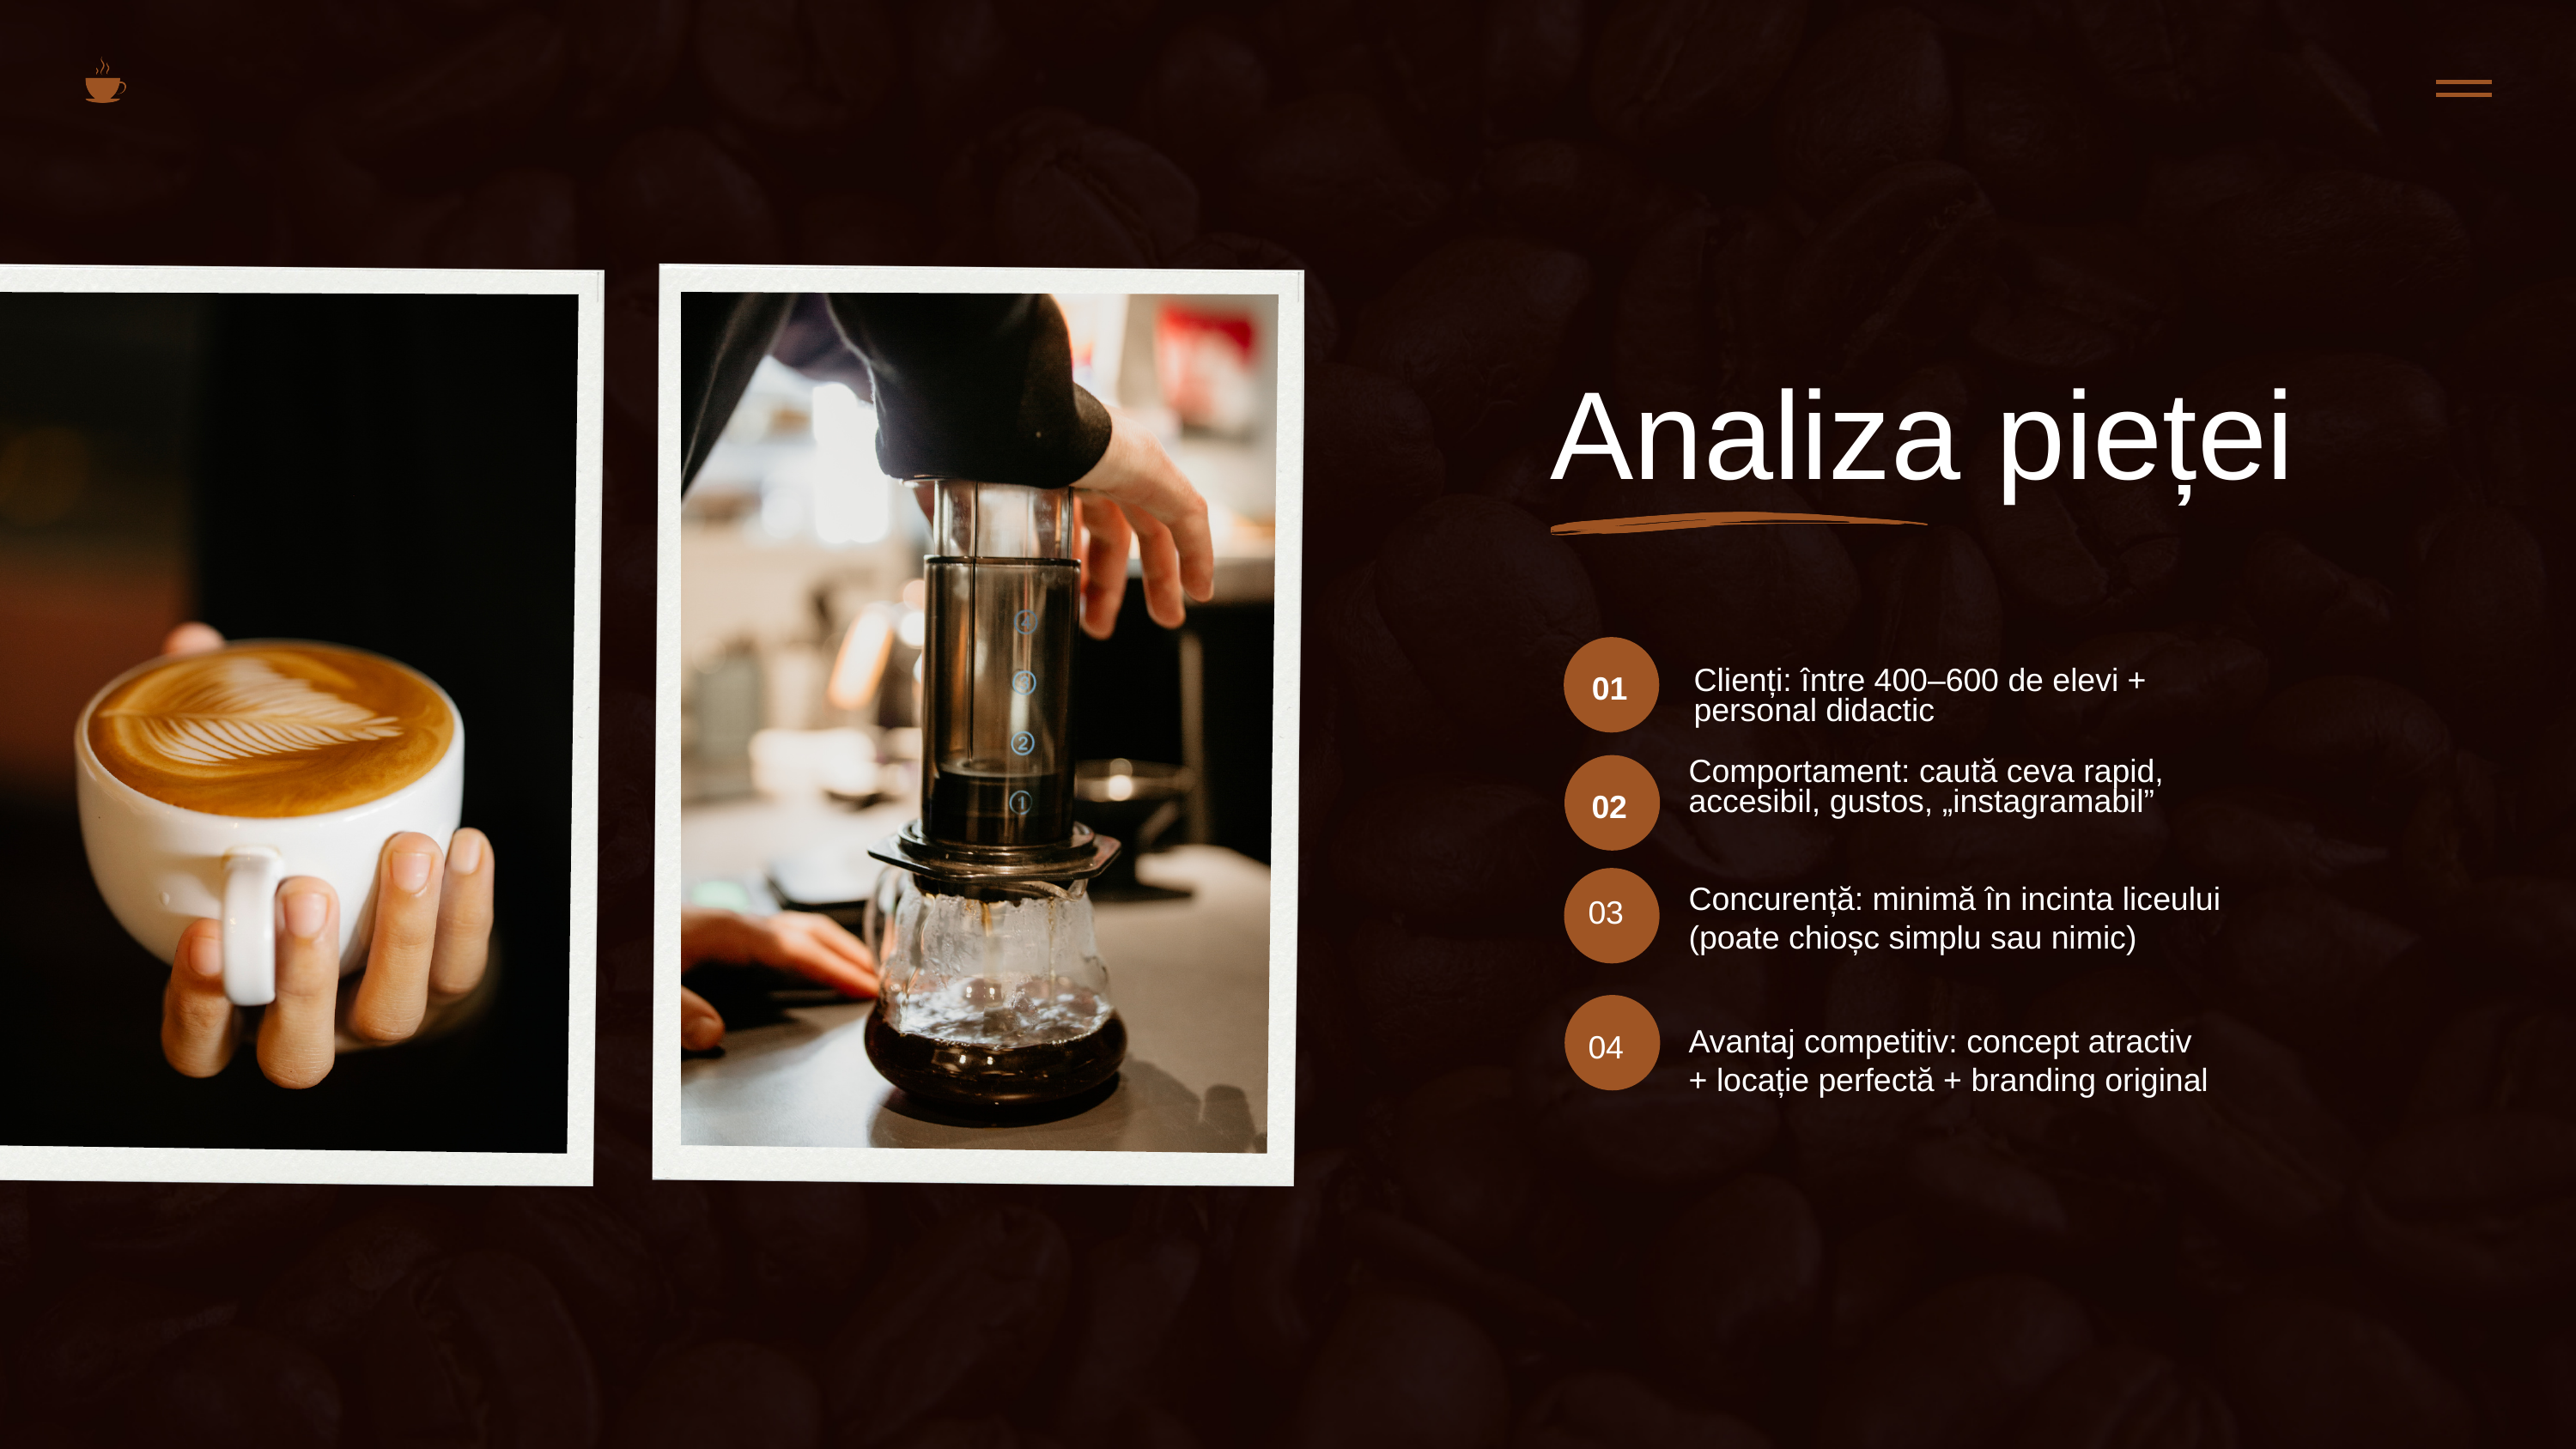

Analiza pieței

01
Clienți: între 400–600 de elevi + personal didactic

Comportament: caută ceva rapid, accesibil, gustos, „instagramabil”
02

Concurență: minimă în incinta liceului (poate chioșc simplu sau nimic)
03

Avantaj competitiv: concept atractiv + locație perfectă + branding original
04